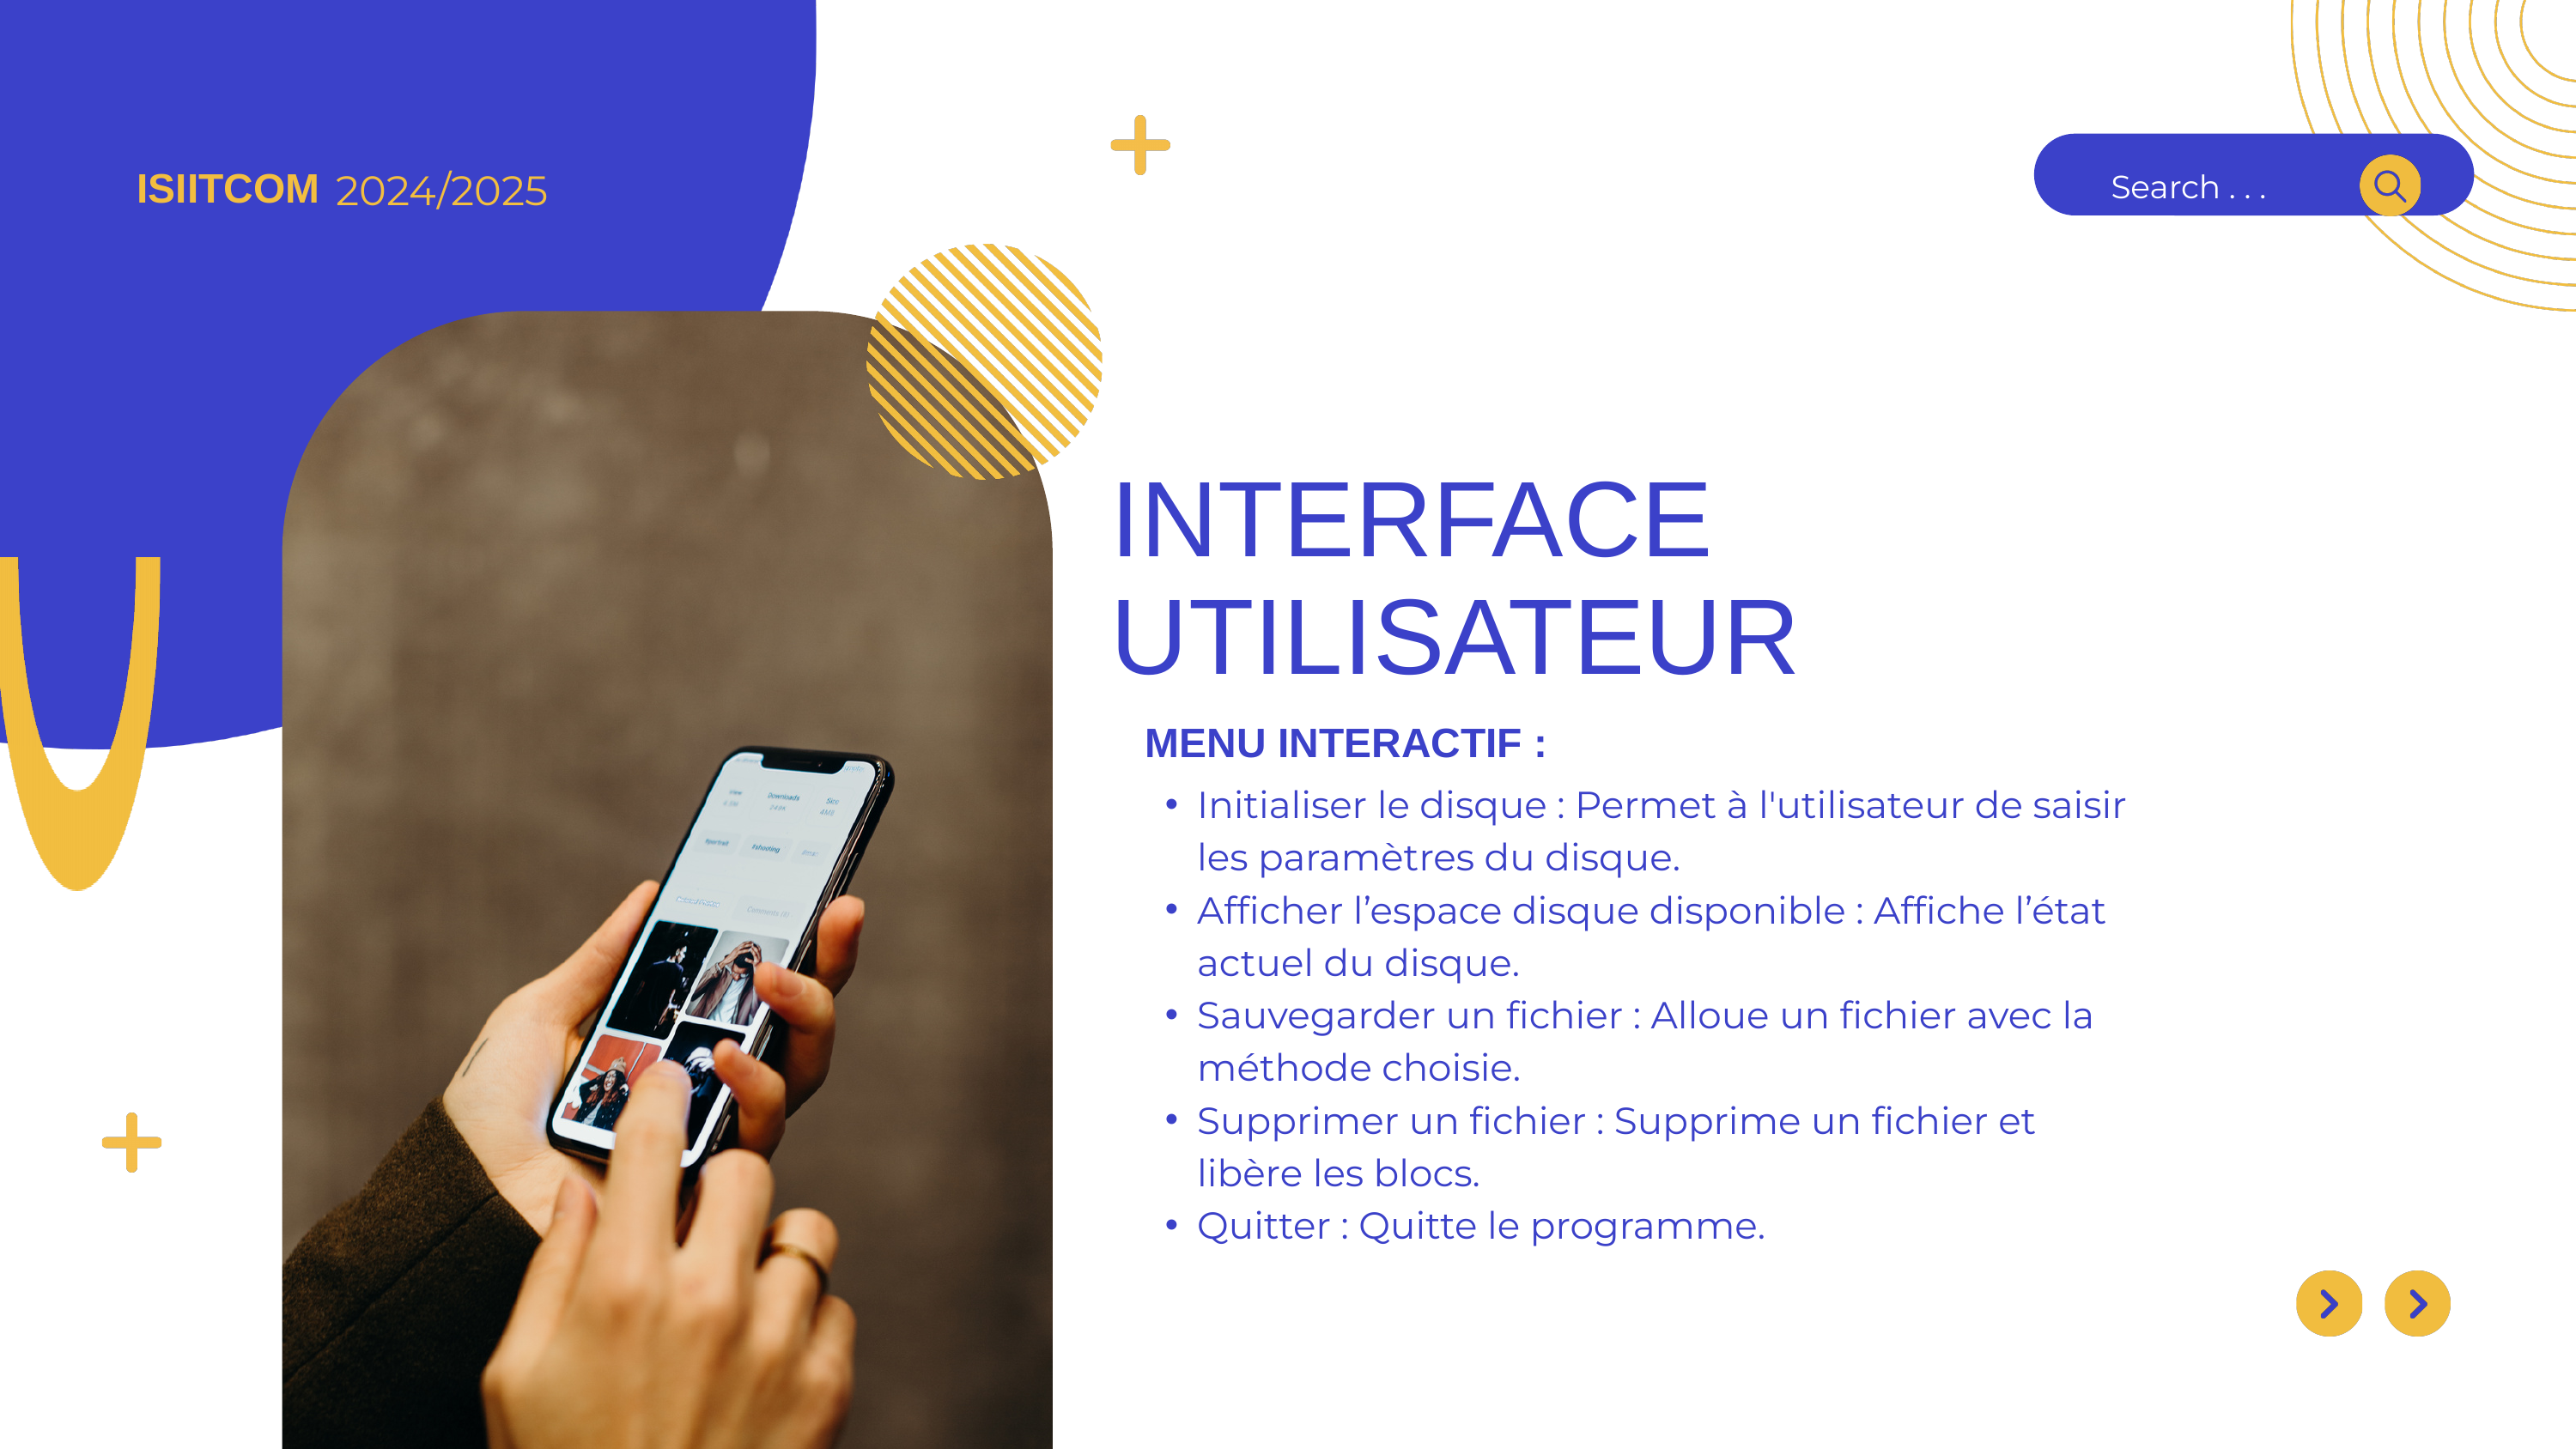

ISIITCOM

2024/2025
Search . . .

INTERFACE UTILISATEUR

MENU INTERACTIF :
Initialiser le disque : Permet à l'utilisateur de saisir les paramètres du disque.
Afficher l’espace disque disponible : Affiche l’état actuel du disque.
Sauvegarder un fichier : Alloue un fichier avec la méthode choisie.
Supprimer un fichier : Supprime un fichier et libère les blocs.
Quitter : Quitte le programme.